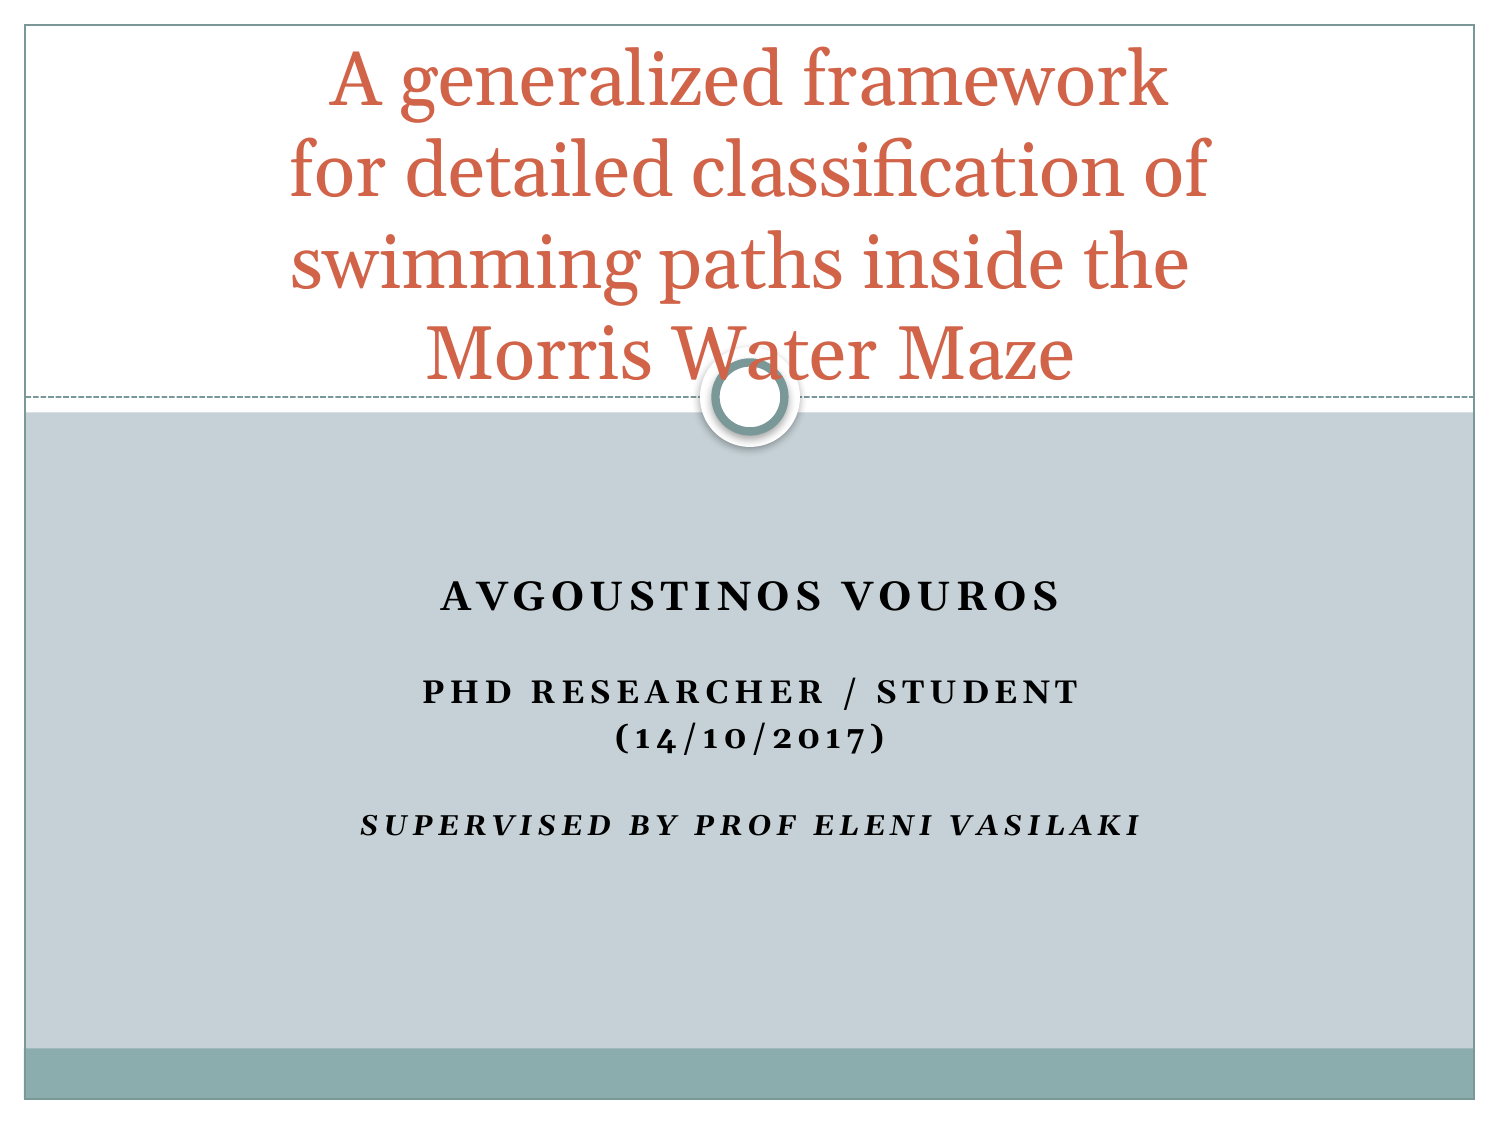

# A generalized framework for detailed classification of swimming paths inside the Morris Water Maze
Avgoustinos Vouros

PhD researcher / Student
(14/10/2017)

Supervised by Prof Eleni Vasilaki